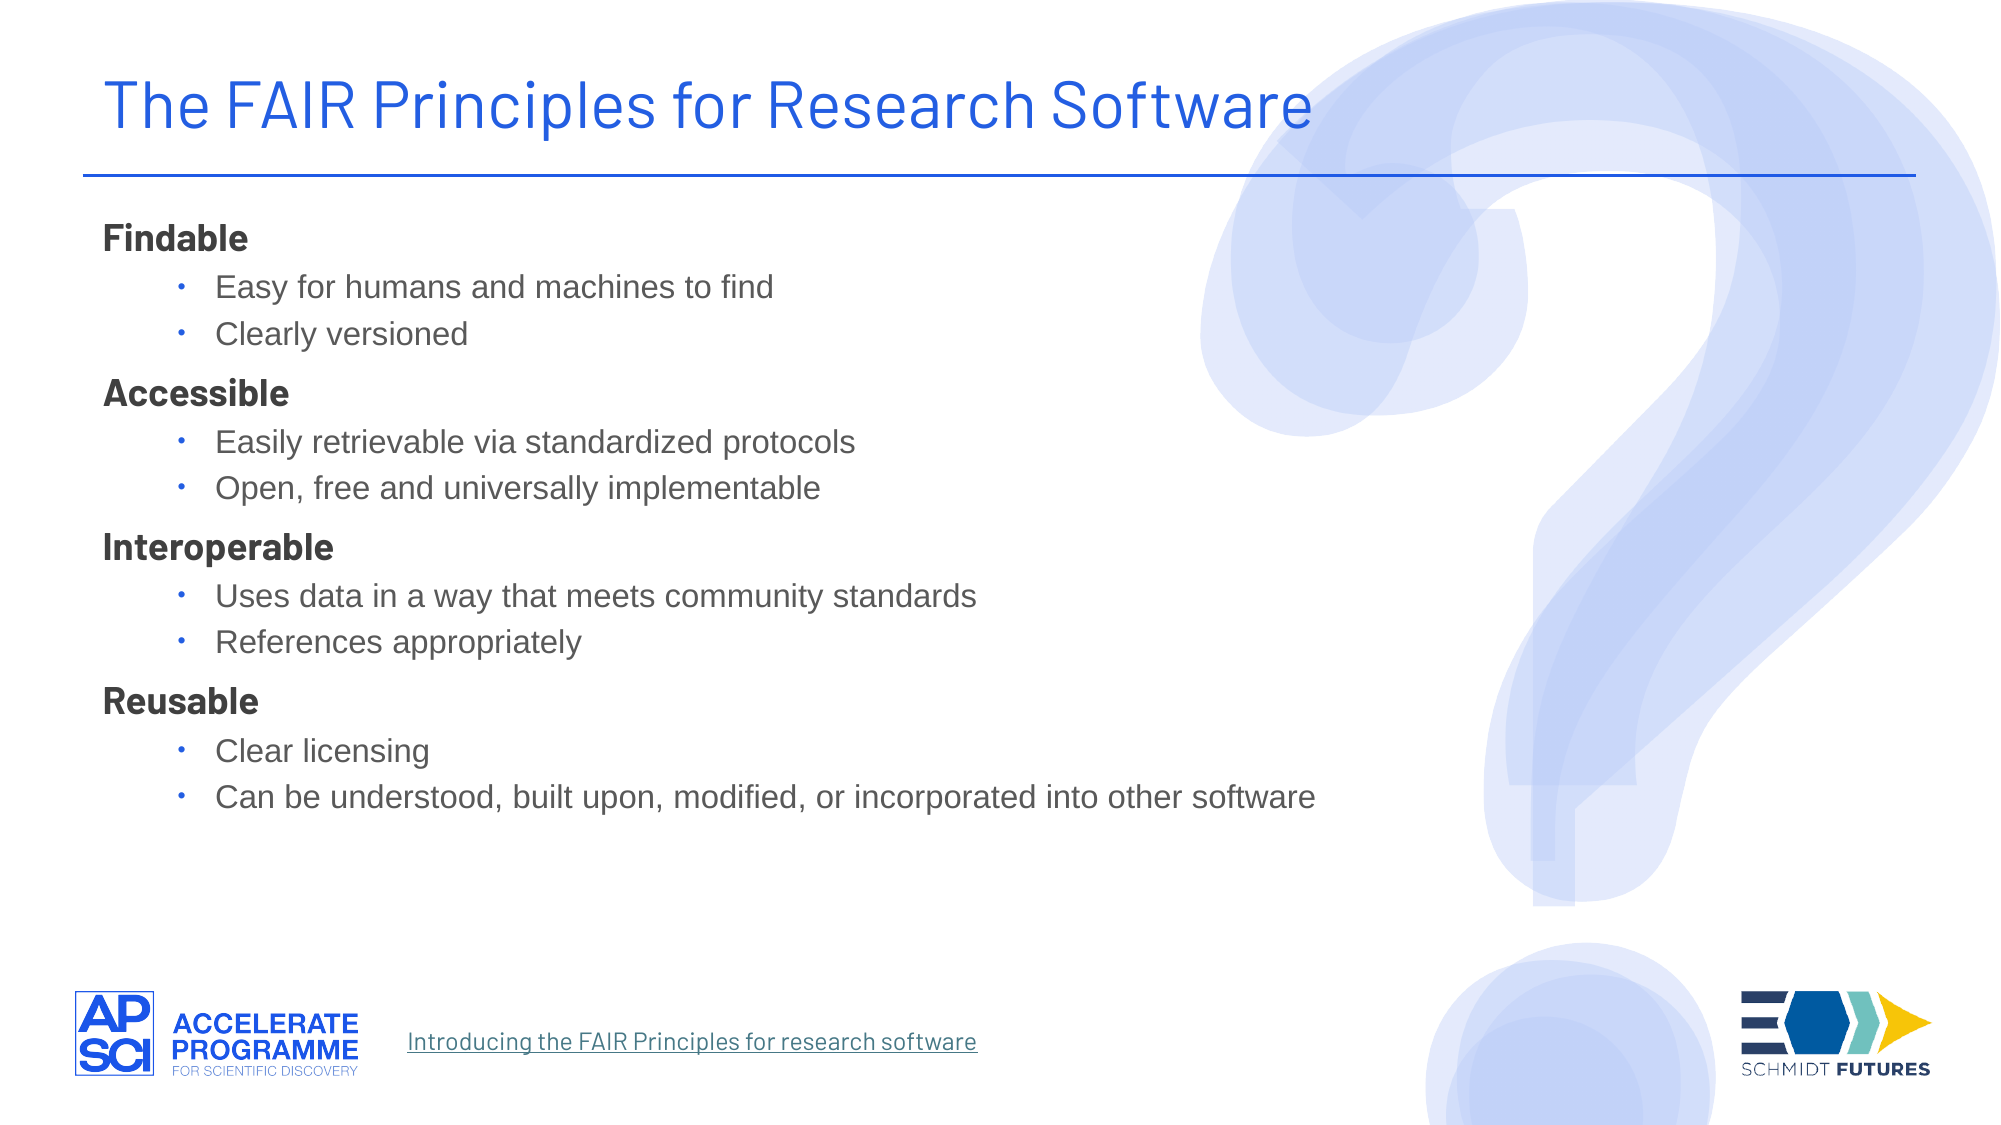

The FAIR Principles for Research Software
Findable
Easy for humans and machines to find
Clearly versioned
Accessible
Easily retrievable via standardized protocols
Open, free and universally implementable
Interoperable
Uses data in a way that meets community standards
References appropriately
Reusable
Clear licensing
Can be understood, built upon, modified, or incorporated into other software
Introducing the FAIR Principles for research software